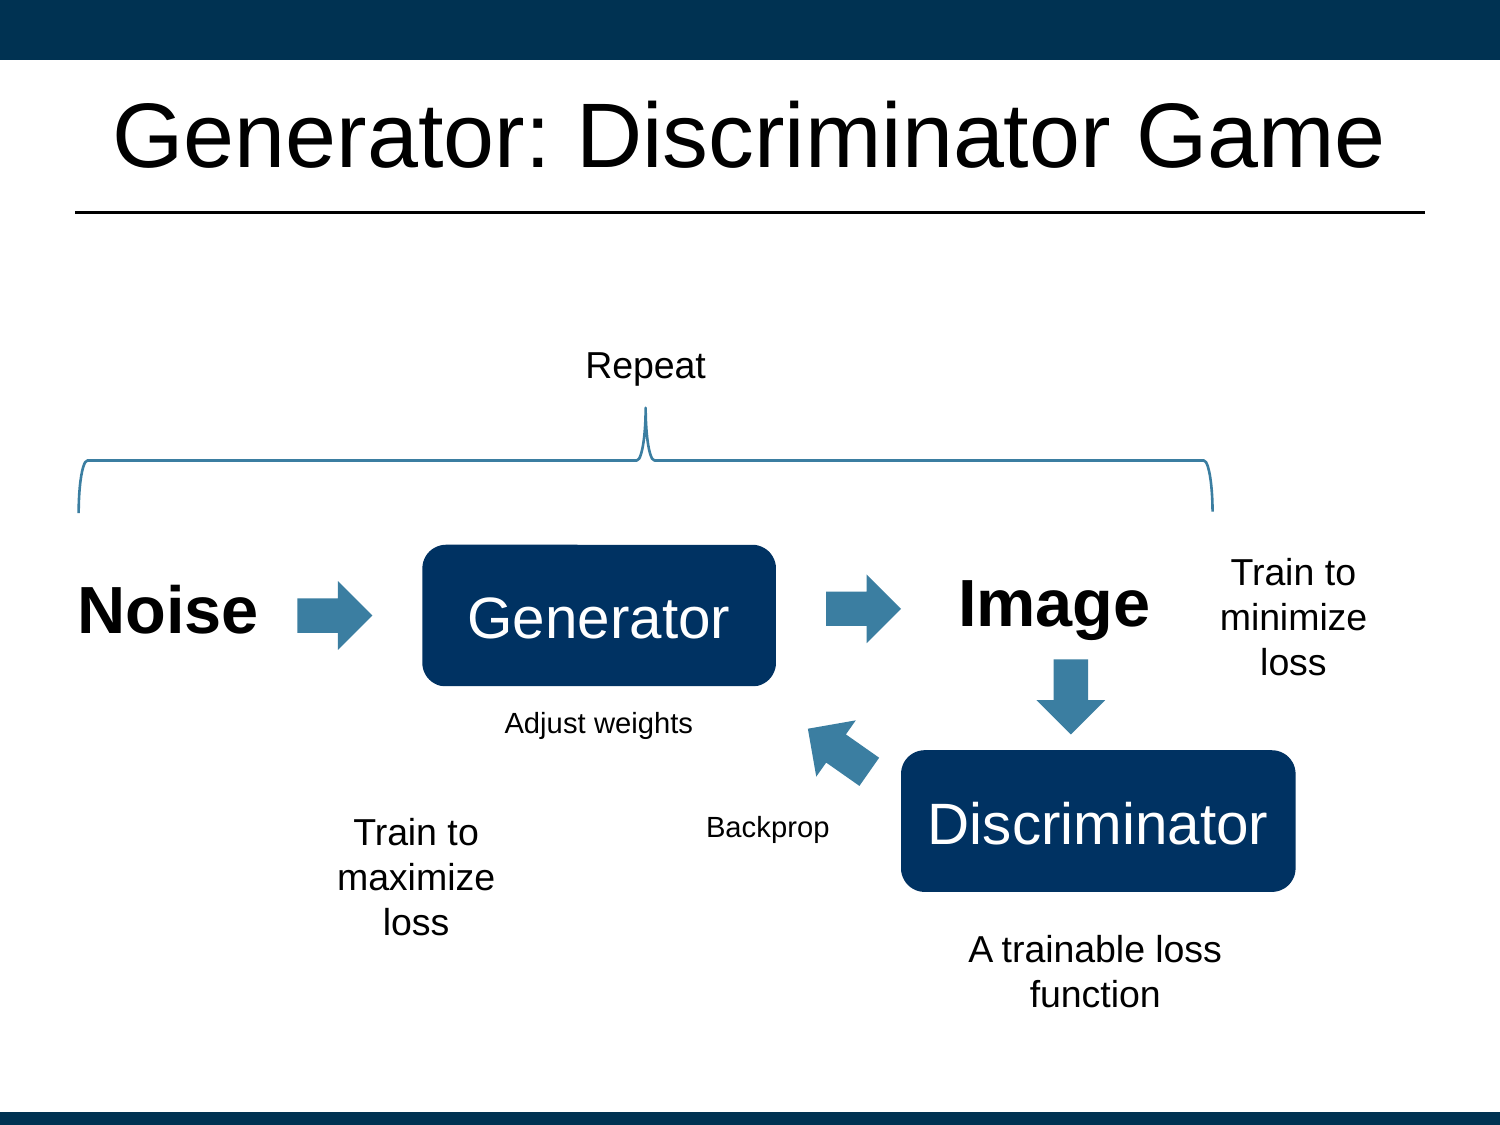

# Generator: Discriminator Game
Repeat
Train to minimize loss
Generator
Image
Noise

Adjust weights

Discriminator
Backprop
Train to maximize loss
A trainable loss function